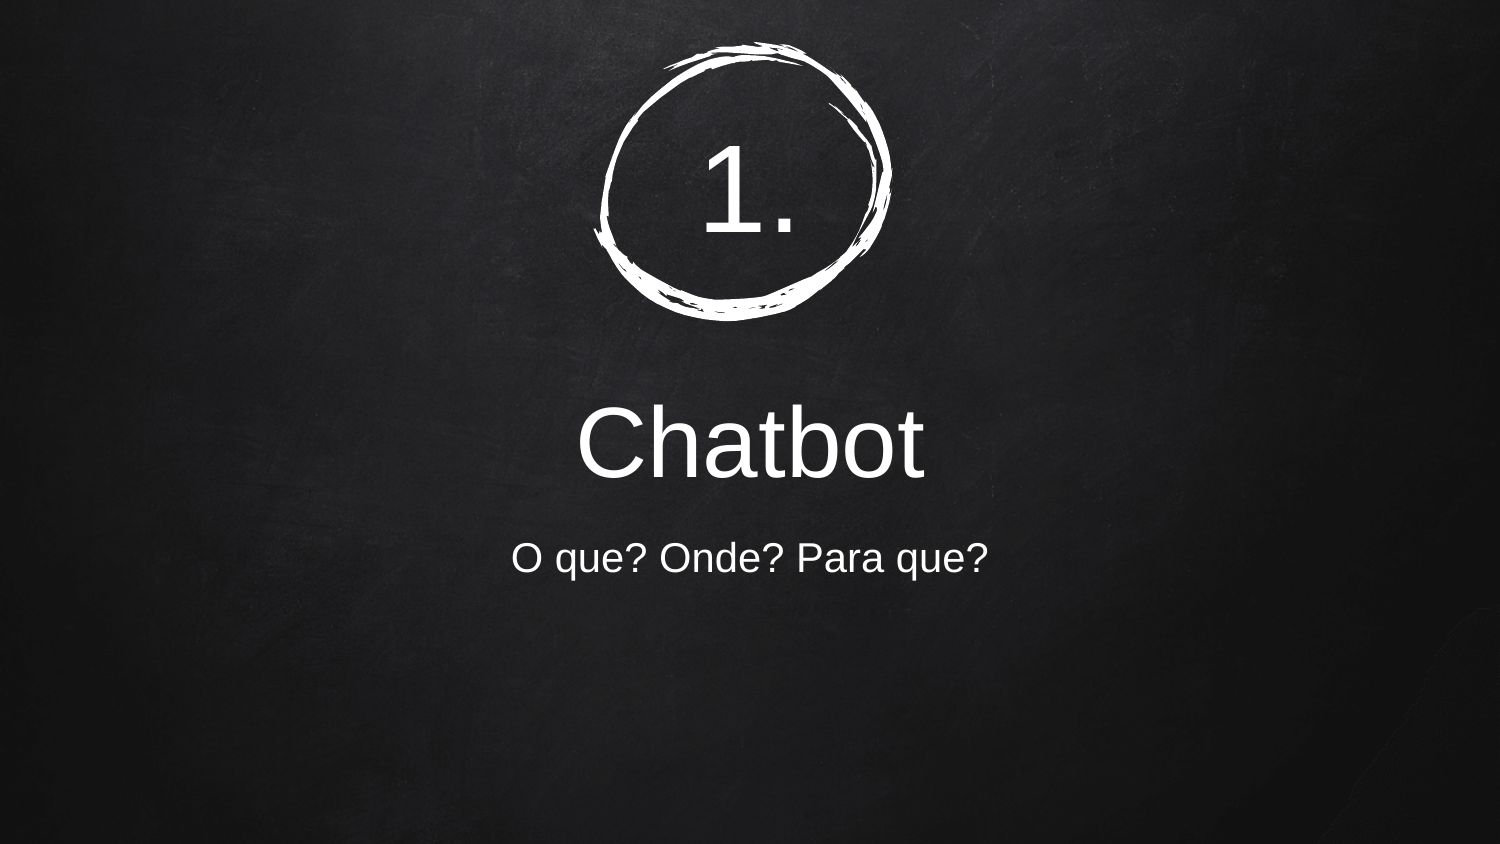

# 1.

Chatbot
O que? Onde? Para que?